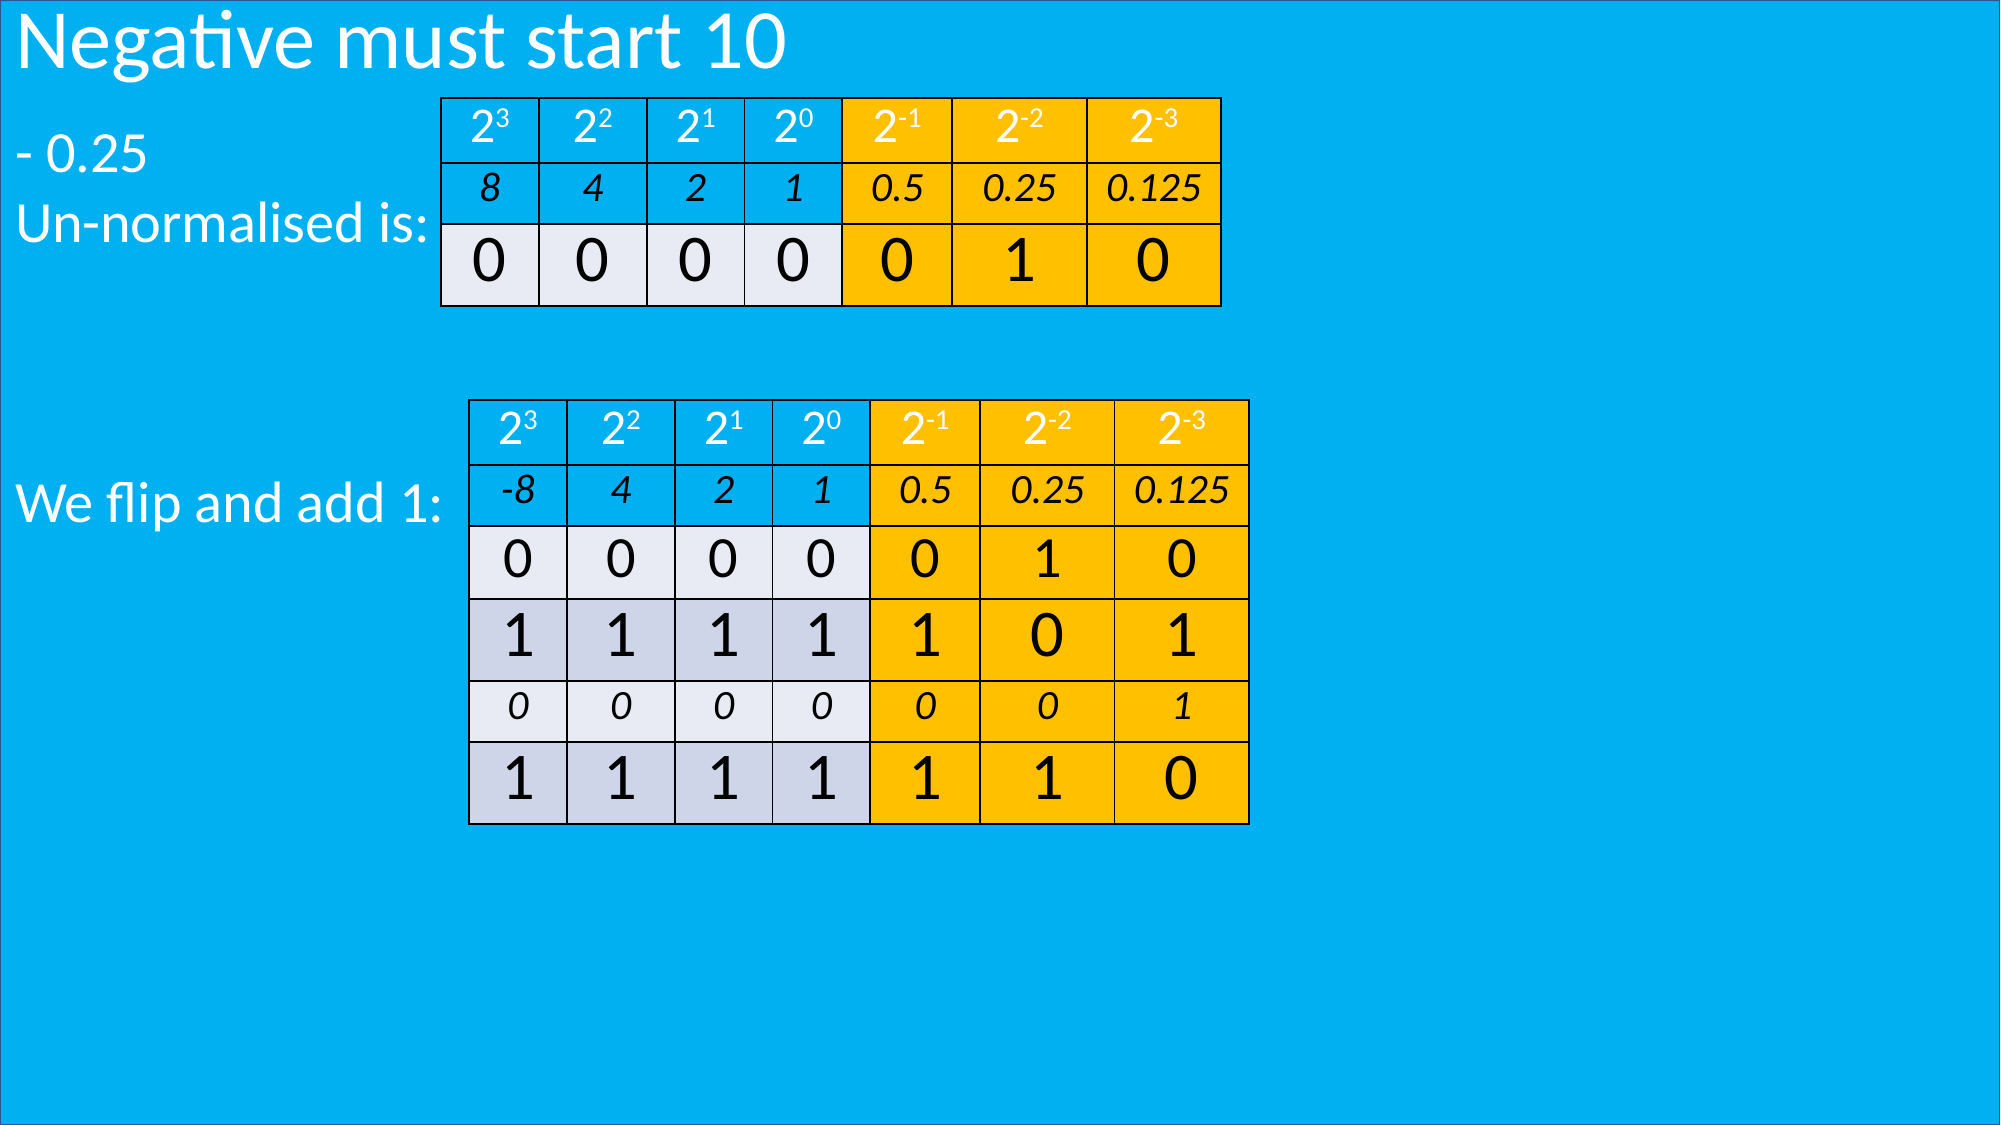

# Negative must start 10
| 23 | 22 | 21 | 20 | 2-1 | 2-2 | 2-3 |
| --- | --- | --- | --- | --- | --- | --- |
| 8 | 4 | 2 | 1 | 0.5 | 0.25 | 0.125 |
| 0 | 0 | 0 | 0 | 0 | 1 | 0 |
- 0.25
Un-normalised is:

We flip and add 1:
| 23 | 22 | 21 | 20 | 2-1 | 2-2 | 2-3 |
| --- | --- | --- | --- | --- | --- | --- |
| -8 | 4 | 2 | 1 | 0.5 | 0.25 | 0.125 |
| 0 | 0 | 0 | 0 | 0 | 1 | 0 |
| 1 | 1 | 1 | 1 | 1 | 0 | 1 |
| 0 | 0 | 0 | 0 | 0 | 0 | 1 |
| 1 | 1 | 1 | 1 | 1 | 1 | 0 |